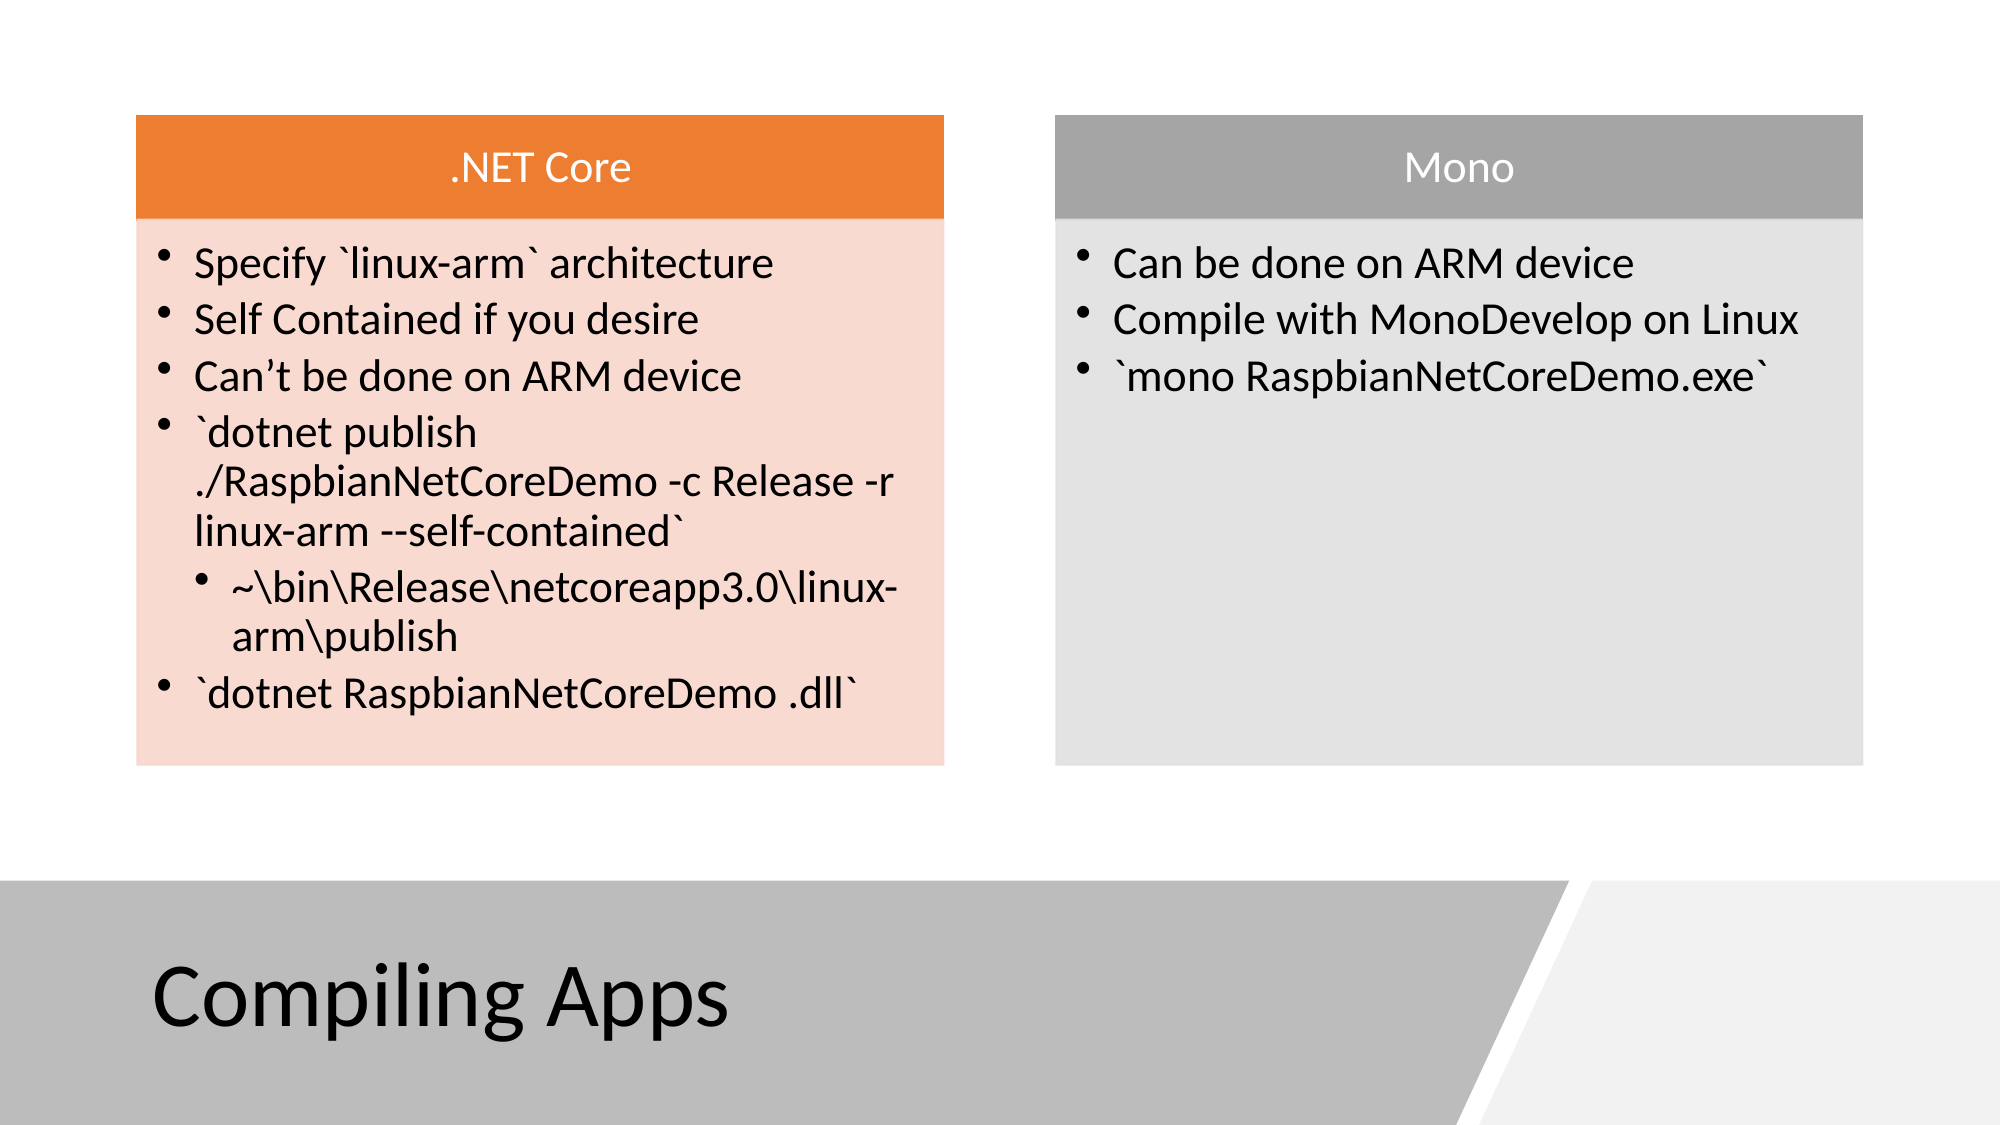

.NET Core
Specify `linux-arm` architecture
Self Contained if you desire
Can’t be done on ARM device
`dotnet publish ./RaspbianNetCoreDemo -c Release -r linux-arm --self-contained`
~\bin\Release\netcoreapp3.0\linux-arm\publish
`dotnet RaspbianNetCoreDemo .dll`
Mono
Can be done on ARM device
Compile with MonoDevelop on Linux
`mono RaspbianNetCoreDemo.exe`

# Compiling Apps